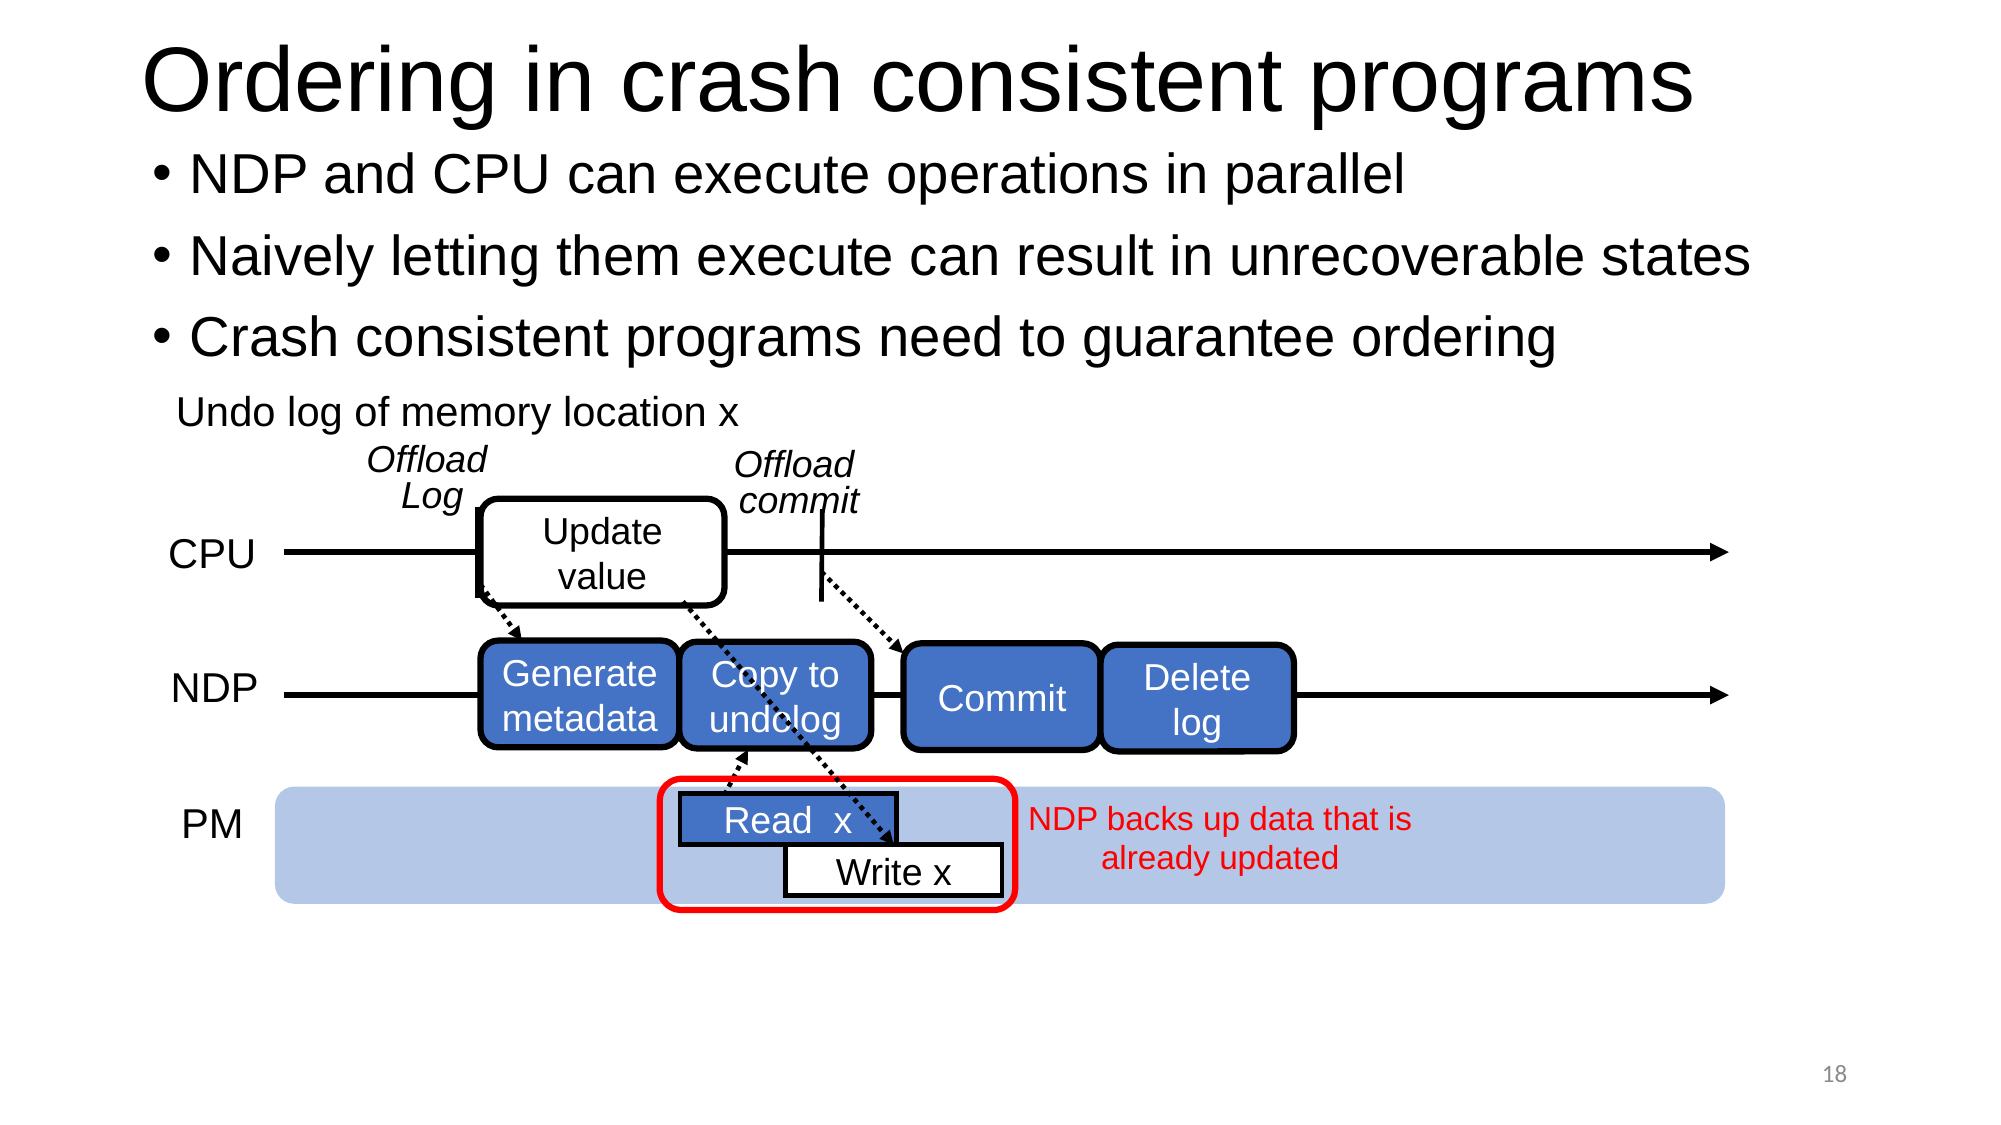

# Ordering in crash consistent programs
NDP and CPU can execute operations in parallel
Naively letting them execute can result in unrecoverable states
Crash consistent programs need to guarantee ordering
Undo log of memory location x
Offload
Log
Offload
commit
Update value
CPU
Generate metadata
Copy to undolog
Commit
Delete log
NDP

PM
NDP backs up data that is already updated
Read  x
Write x
18